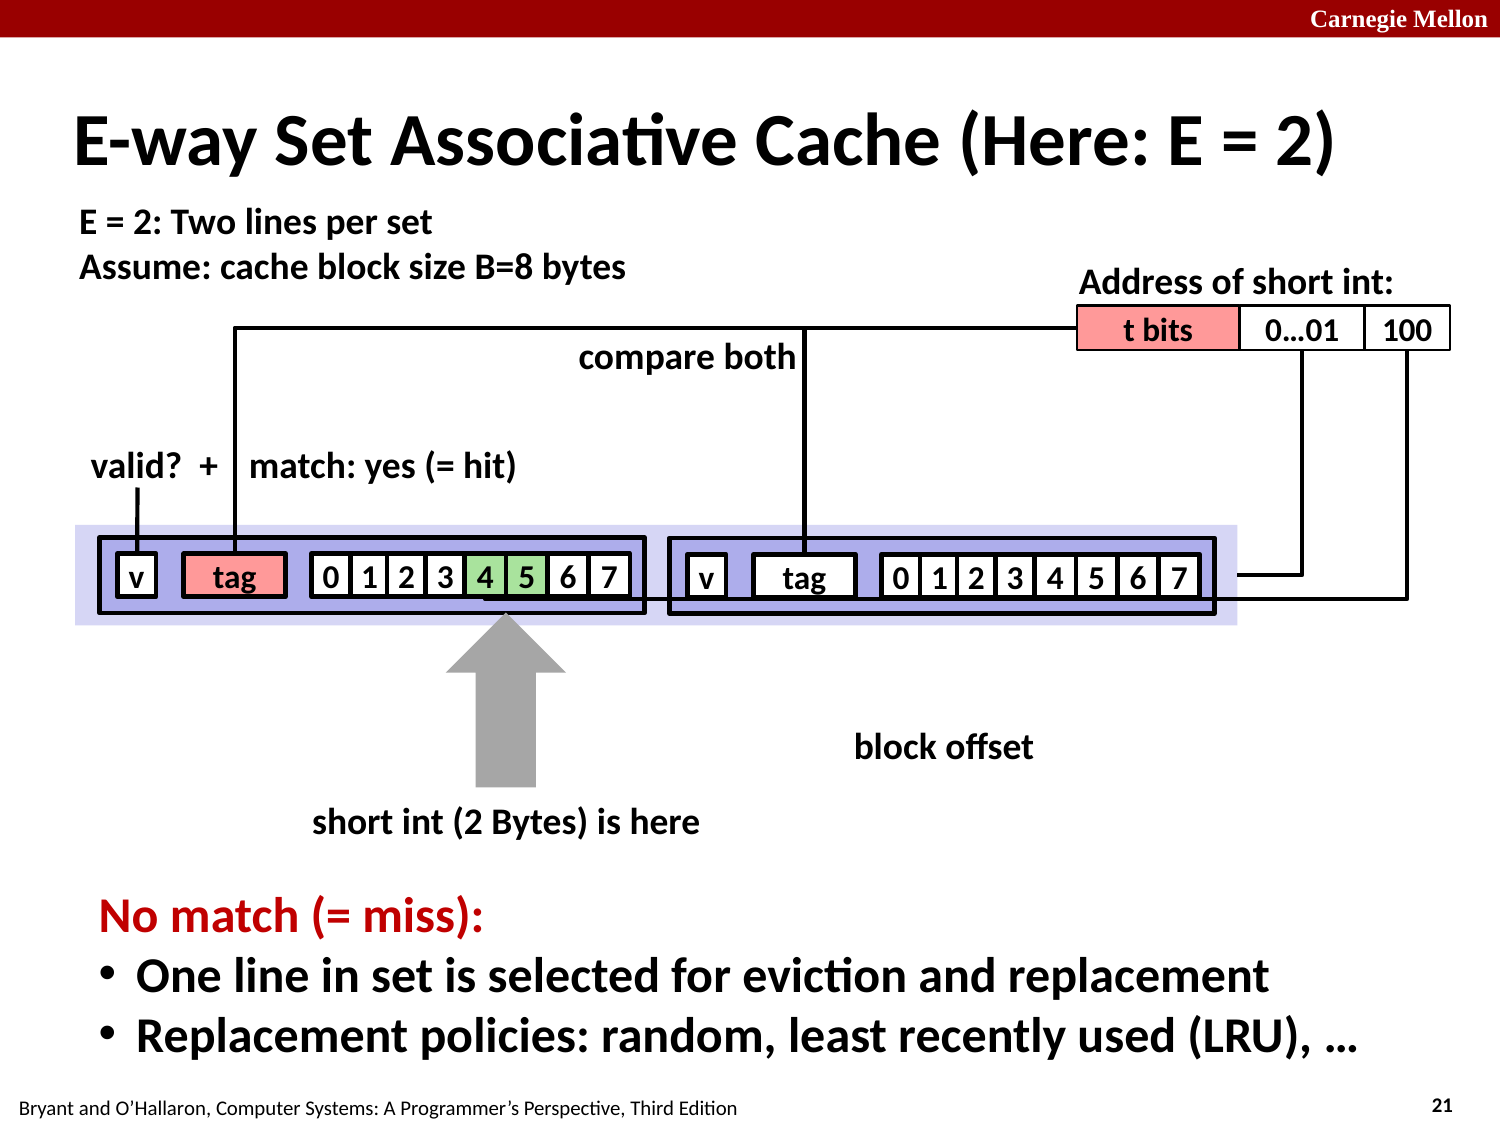

# E-way Set Associative Cache (Here: E = 2)
E = 2: Two lines per set
Assume: cache block size B=8 bytes
Address of short int:
t bits
0…01
100
compare both
valid?  +
match: yes (= hit)

v
tag
0
1
2
3
4
5
6
7
v
tag
0
1
2
3
4
5
6
7

block offset
short int (2 Bytes) is here
No match (= miss):
One line in set is selected for eviction and replacement
Replacement policies: random, least recently used (LRU), …